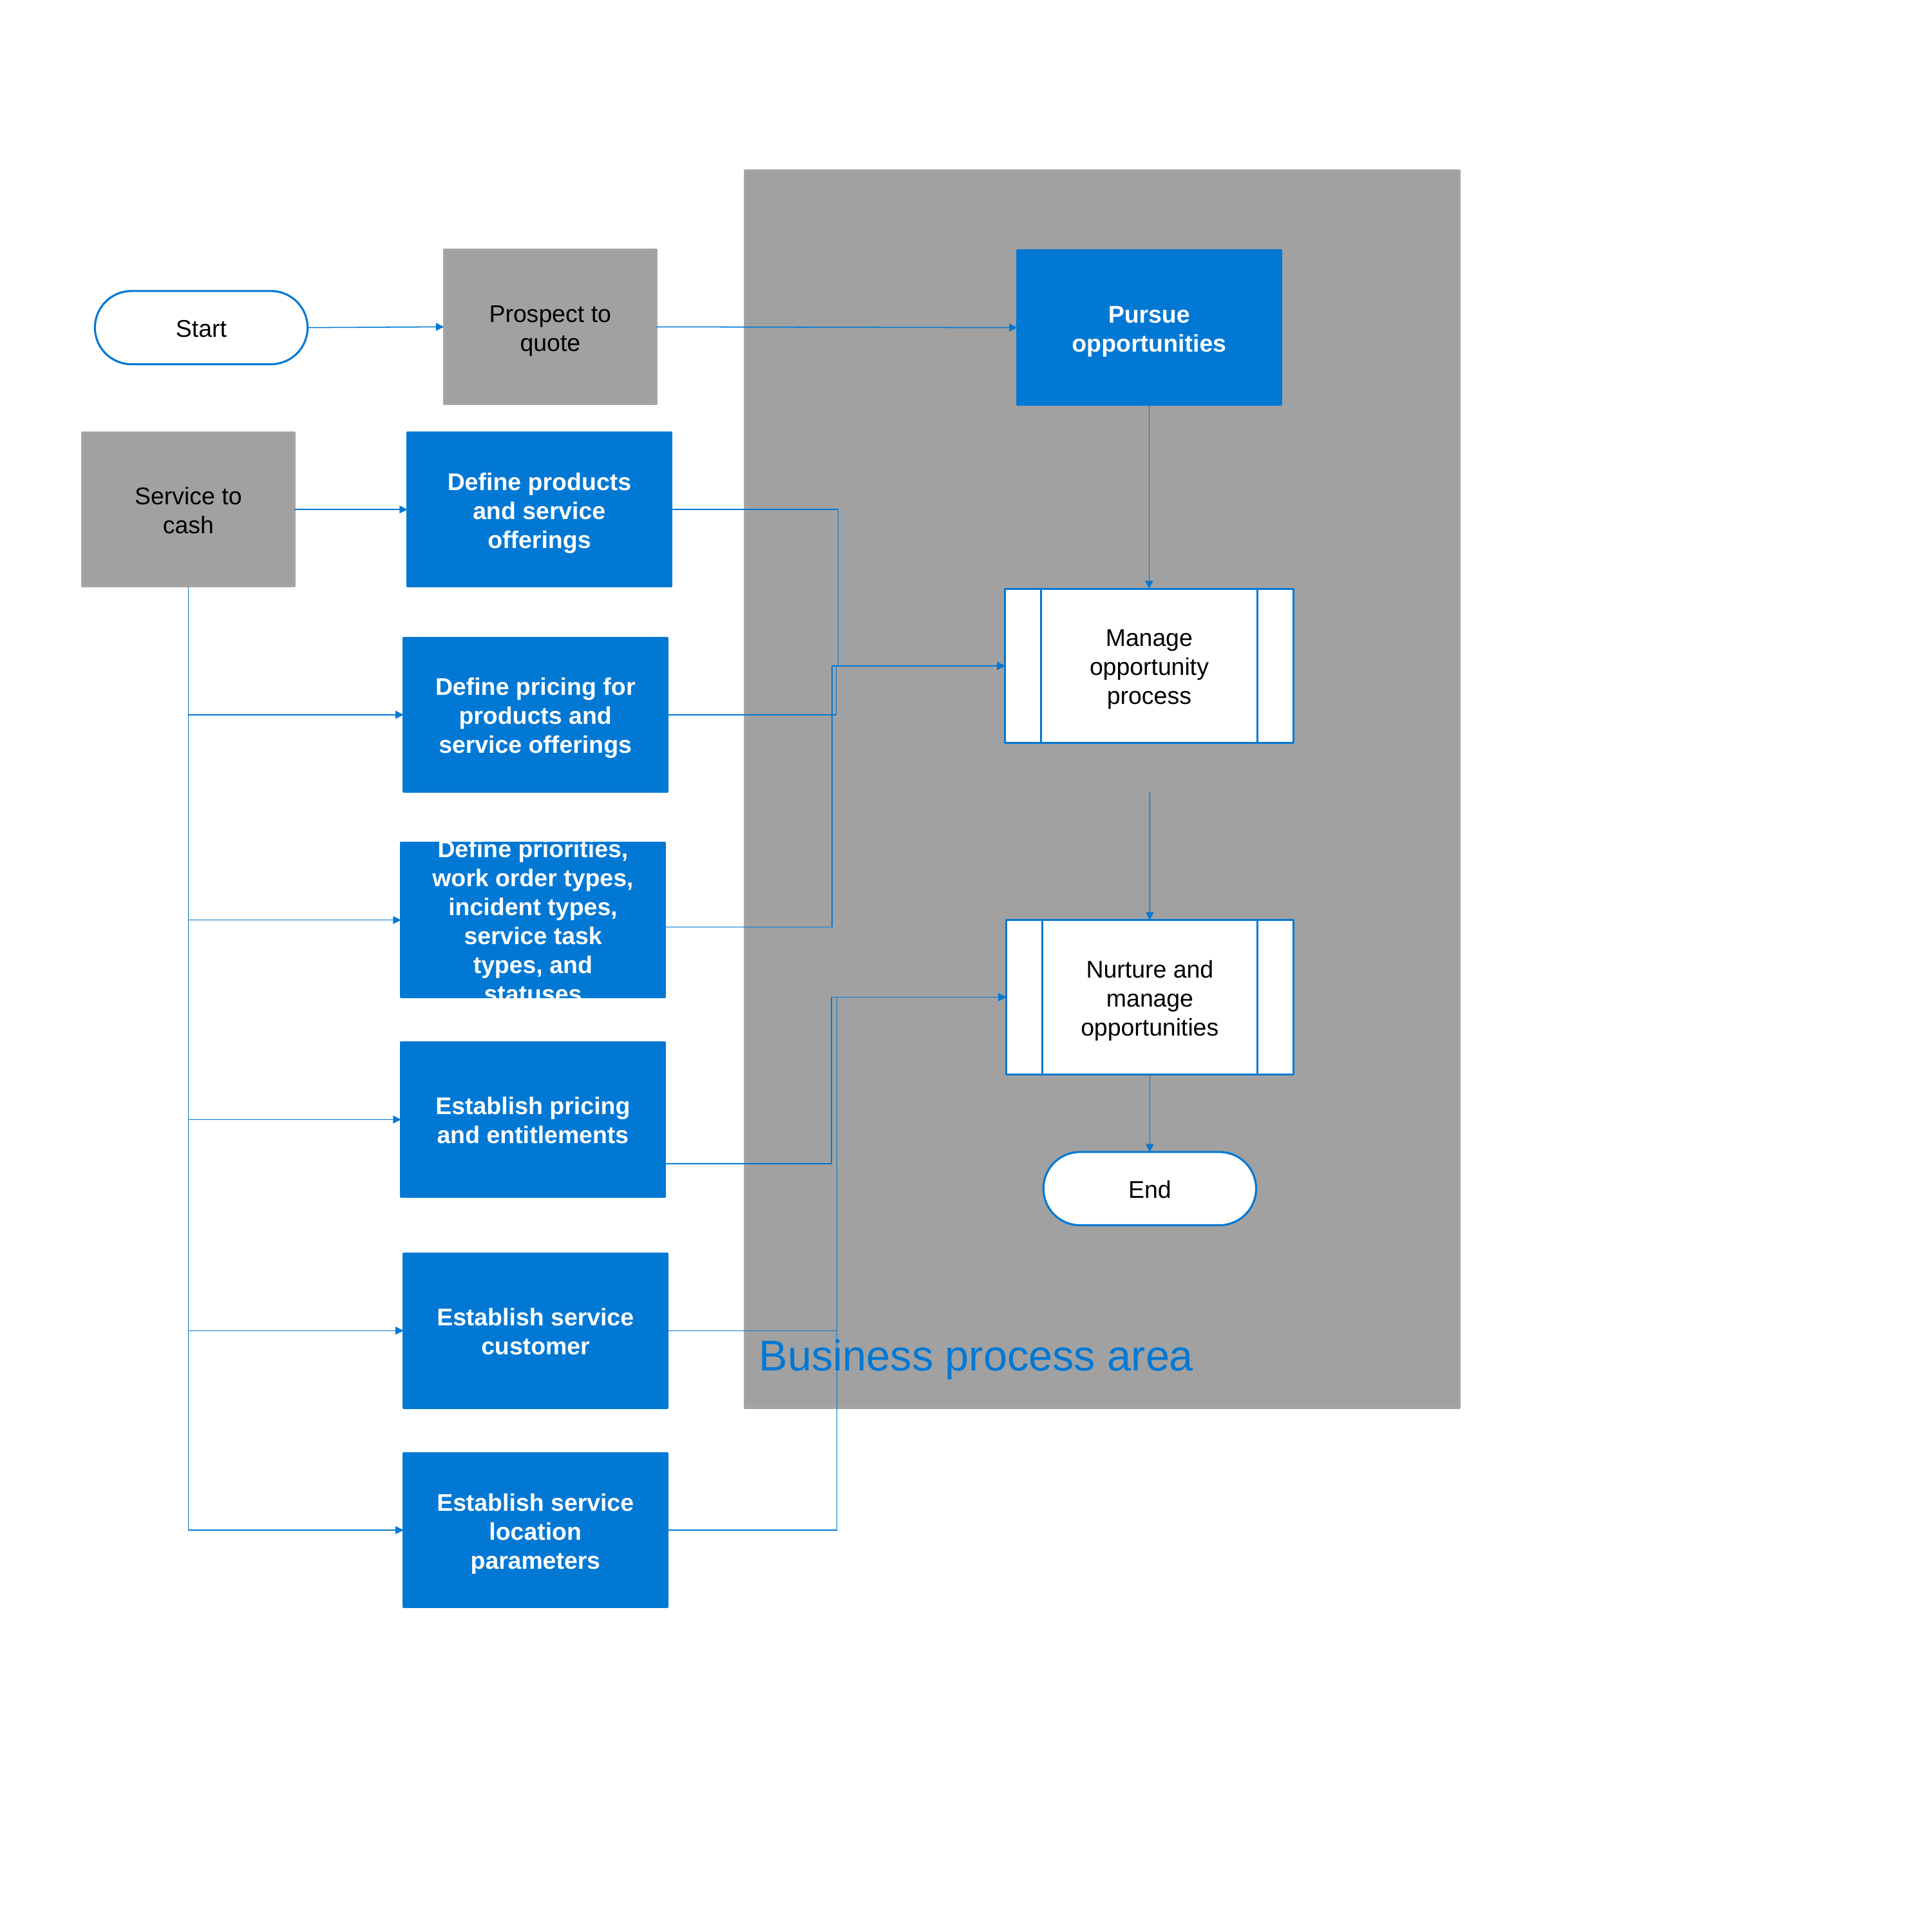

Prospect to quote
Pursue opportunities
Start
Service to cash
Define products and service offerings
Manage opportunity process
Define pricing for products and service offerings
Define priorities, work order types, incident types, service task types, and statuses
Nurture and manage opportunities
Establish pricing and entitlements
End
Establish service customer
Business process area
Establish service location parameters